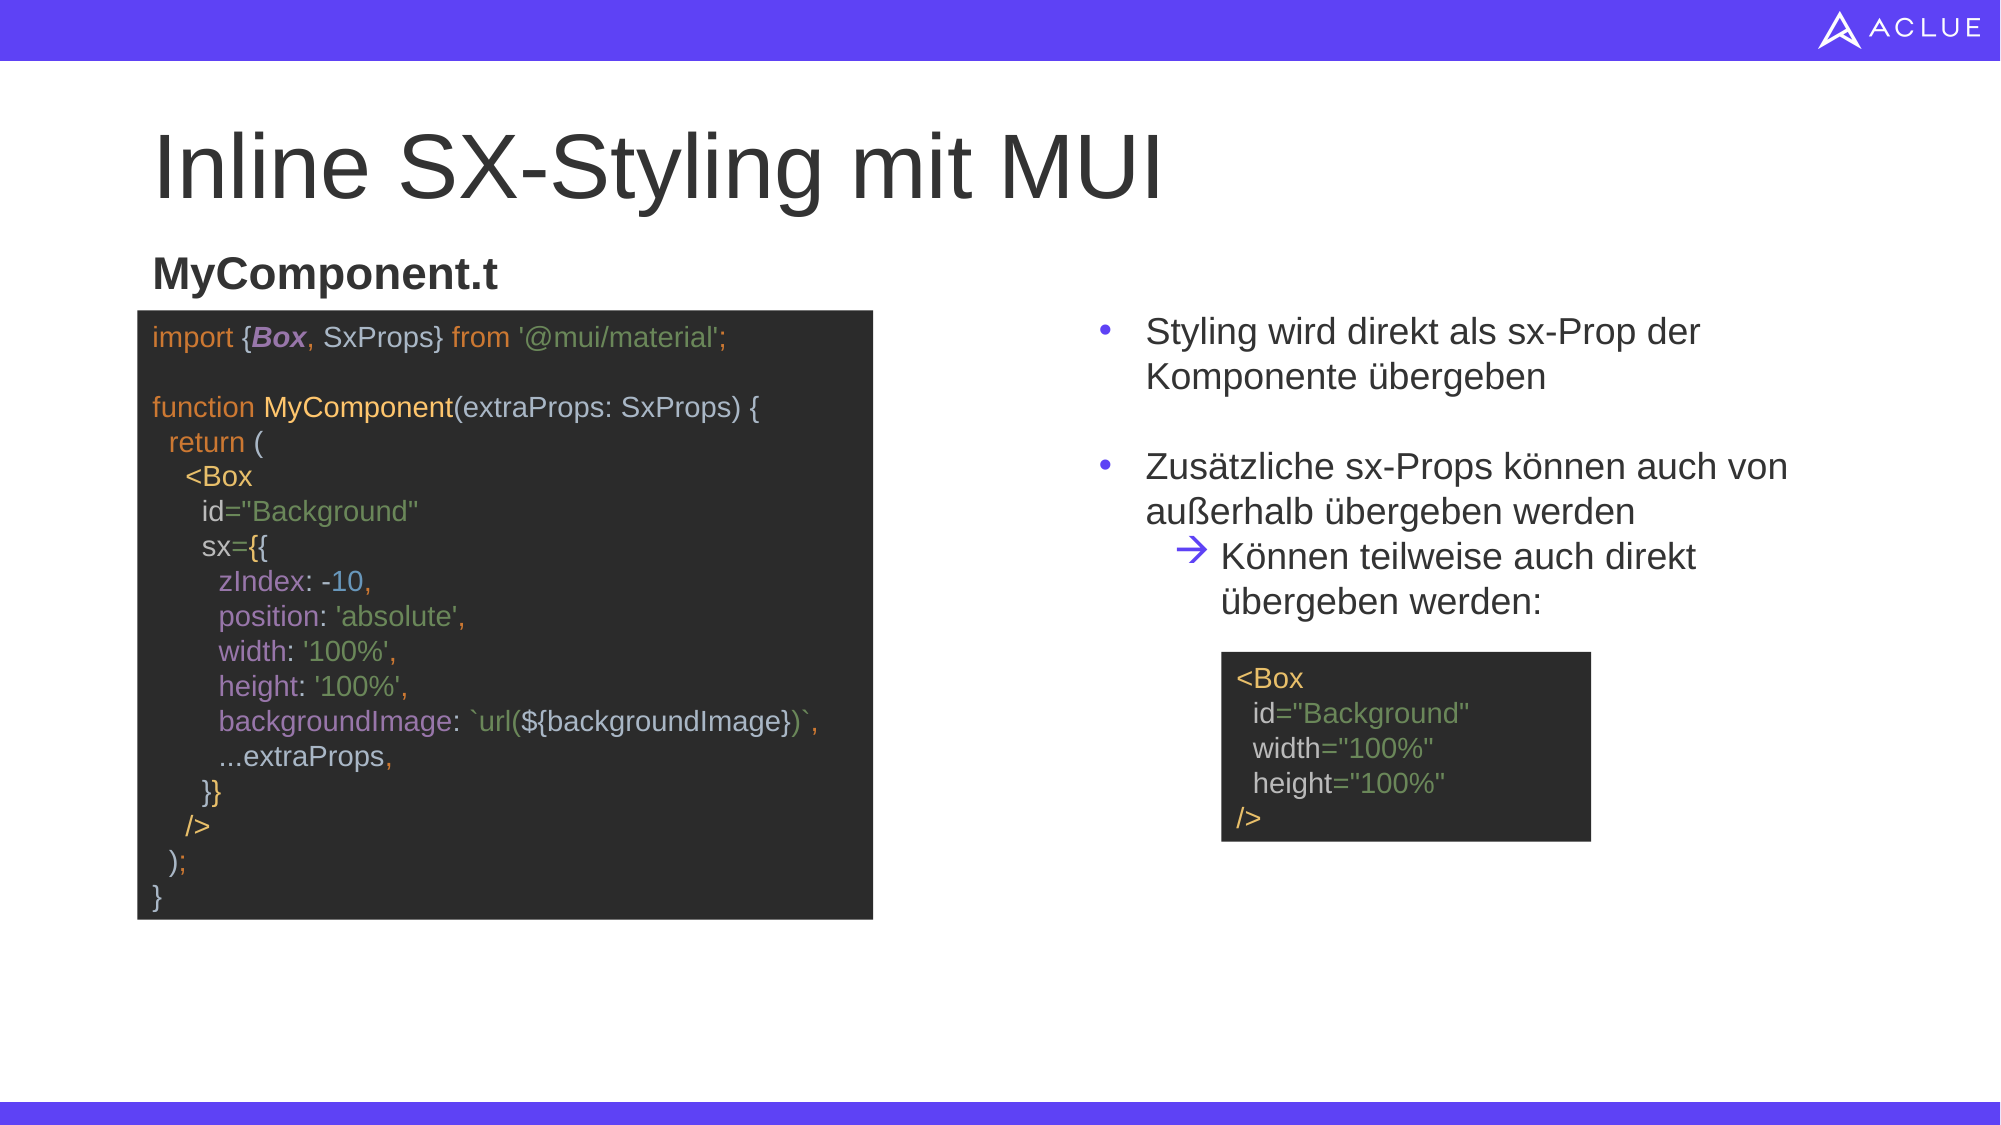

# Inline SX-Styling mit MUI
MyComponent.tsx
Styling wird direkt als sx-Prop der Komponente übergeben

Zusätzliche sx-Props können auch von außerhalb übergeben werden
Können teilweise auch direkt übergeben werden:

import {Box, SxProps} from '@mui/material';
function MyComponent(extraProps: SxProps) {
  return (
    <Box
      id="Background"
      sx={{
        zIndex: -10,
        position: 'absolute',
        width: '100%',
        height: '100%',
        backgroundImage: `url(${backgroundImage})`,
        ...extraProps,
      }}
    />
  );
}
<Box
  id="Background"
  width="100%"
  height="100%"
/>